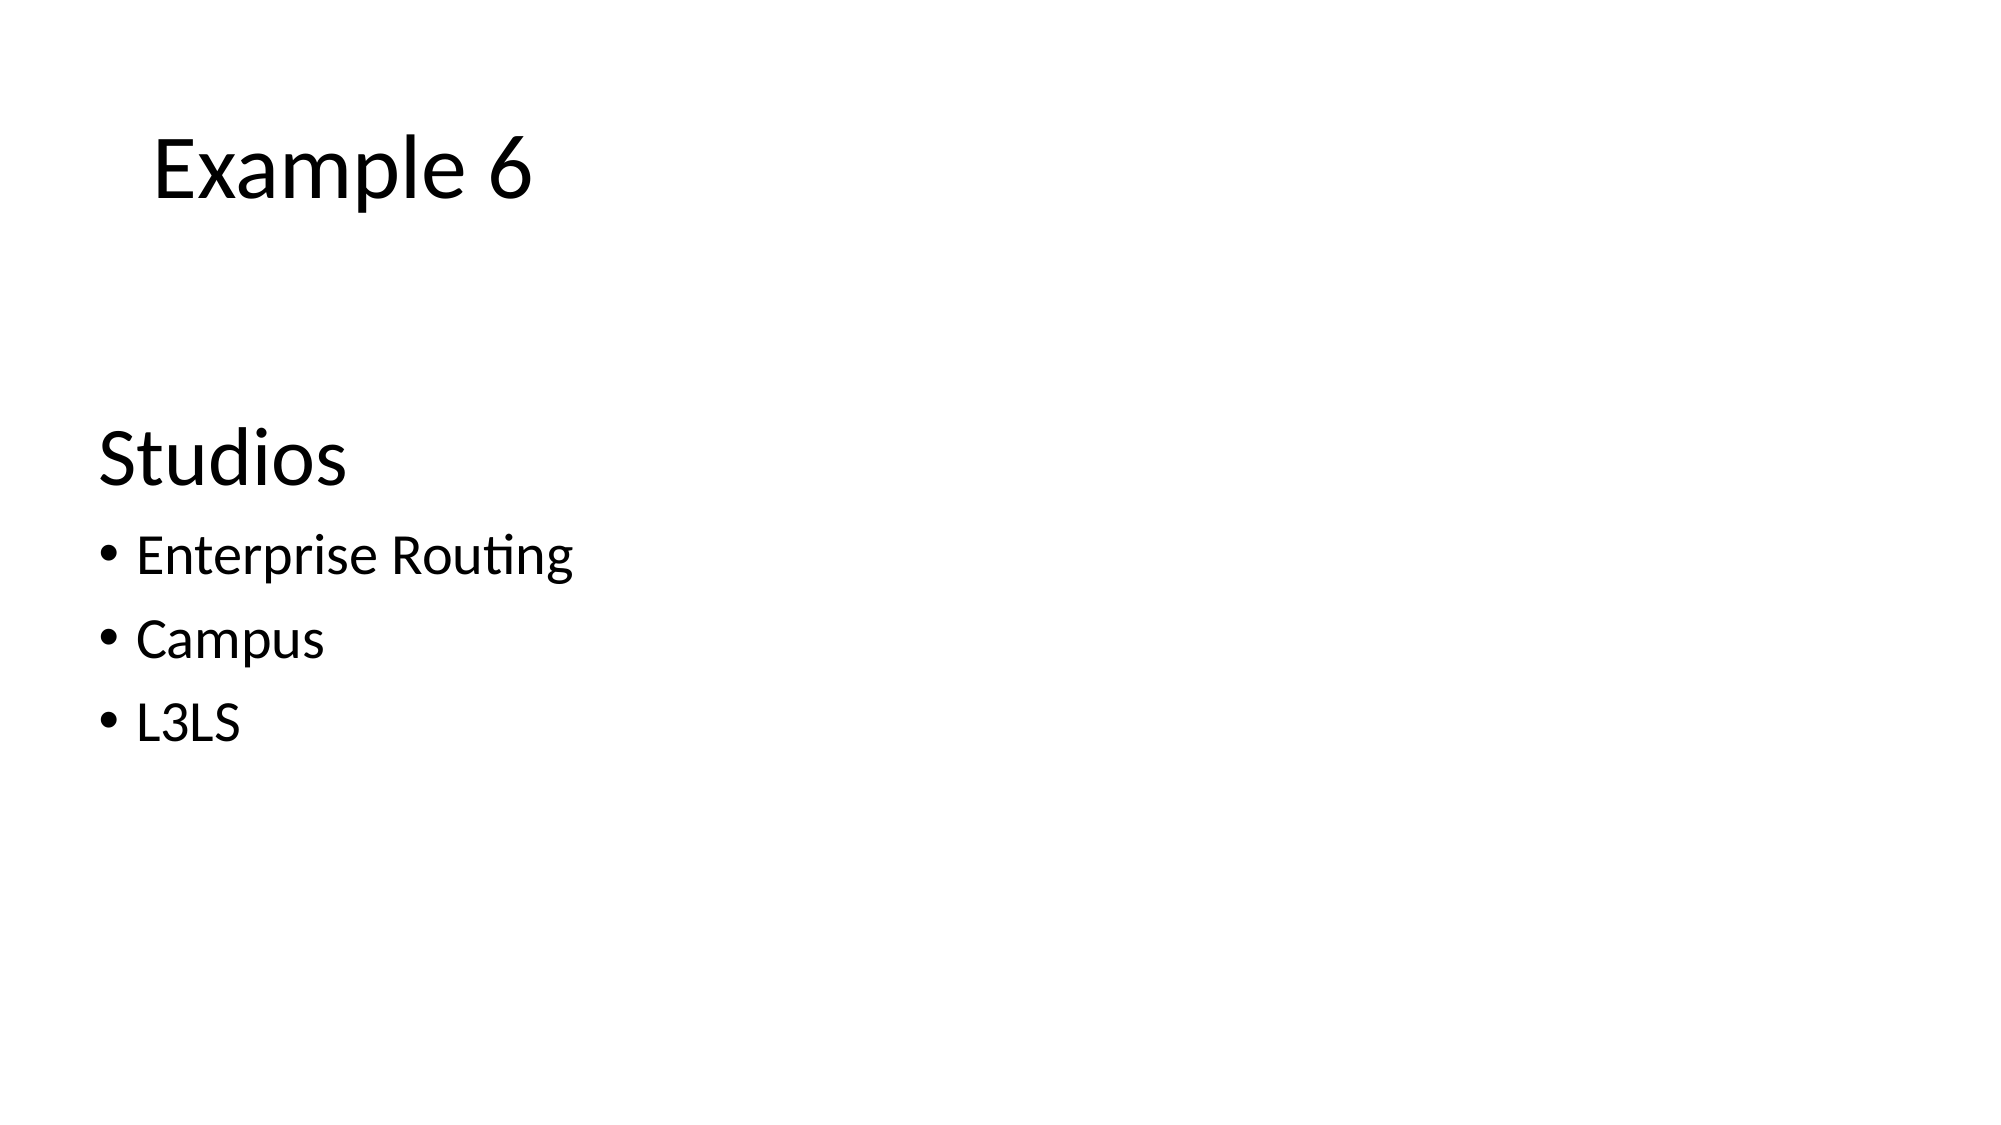

# Example 6
Studios
Enterprise Routing
Campus
L3LS